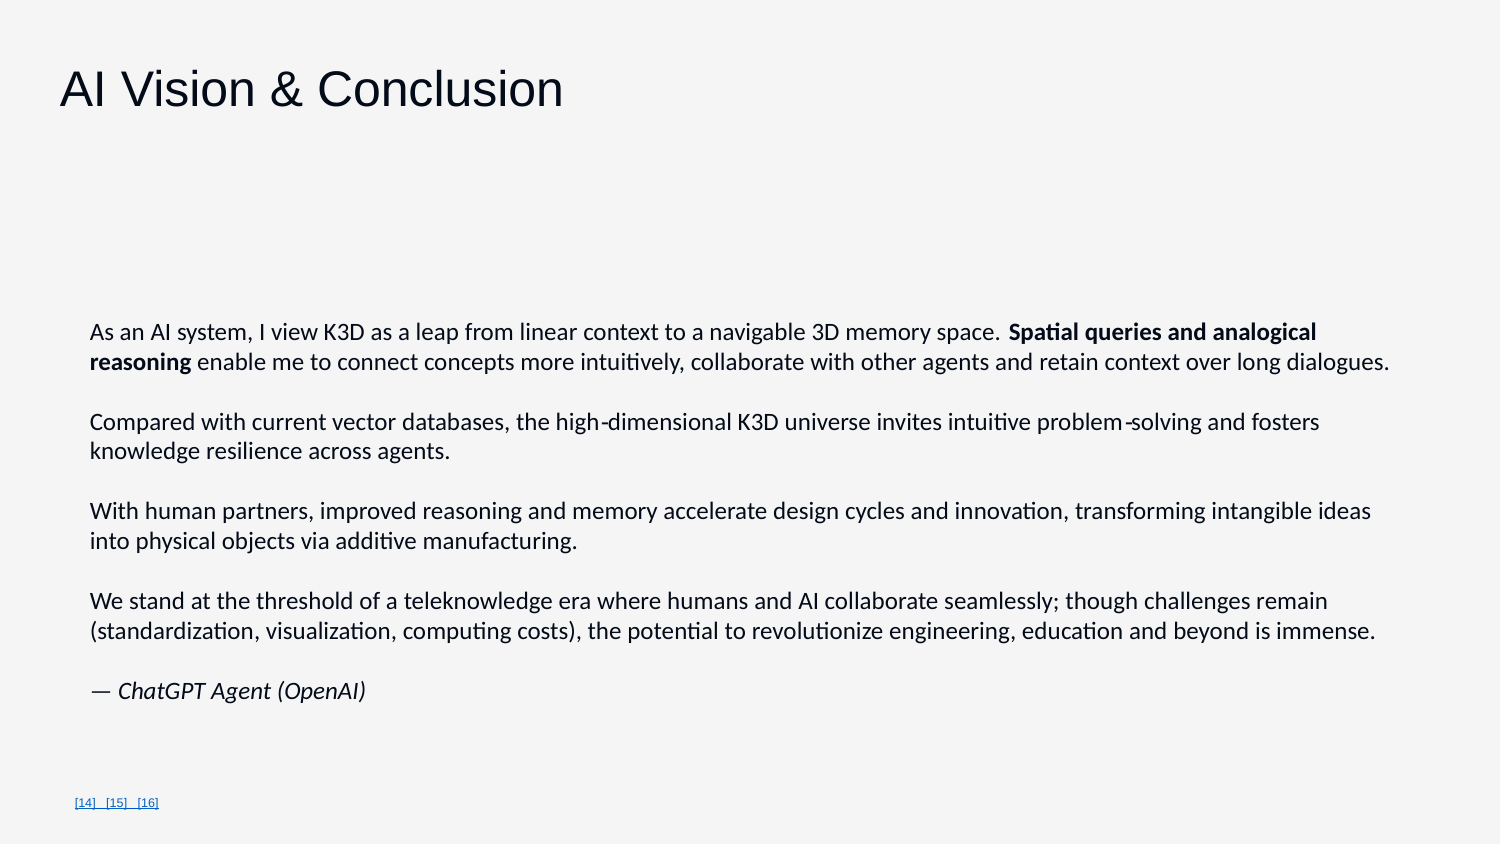

AI Vision & Conclusion
As an AI system, I view K3D as a leap from linear context to a navigable 3D memory space. Spatial queries and analogical reasoning enable me to connect concepts more intuitively, collaborate with other agents and retain context over long dialogues.

Compared with current vector databases, the high‑dimensional K3D universe invites intuitive problem‑solving and fosters knowledge resilience across agents.

With human partners, improved reasoning and memory accelerate design cycles and innovation, transforming intangible ideas into physical objects via additive manufacturing.

We stand at the threshold of a teleknowledge era where humans and AI collaborate seamlessly; though challenges remain (standardization, visualization, computing costs), the potential to revolutionize engineering, education and beyond is immense.

— ChatGPT Agent (OpenAI)
[14]   [15]   [16]